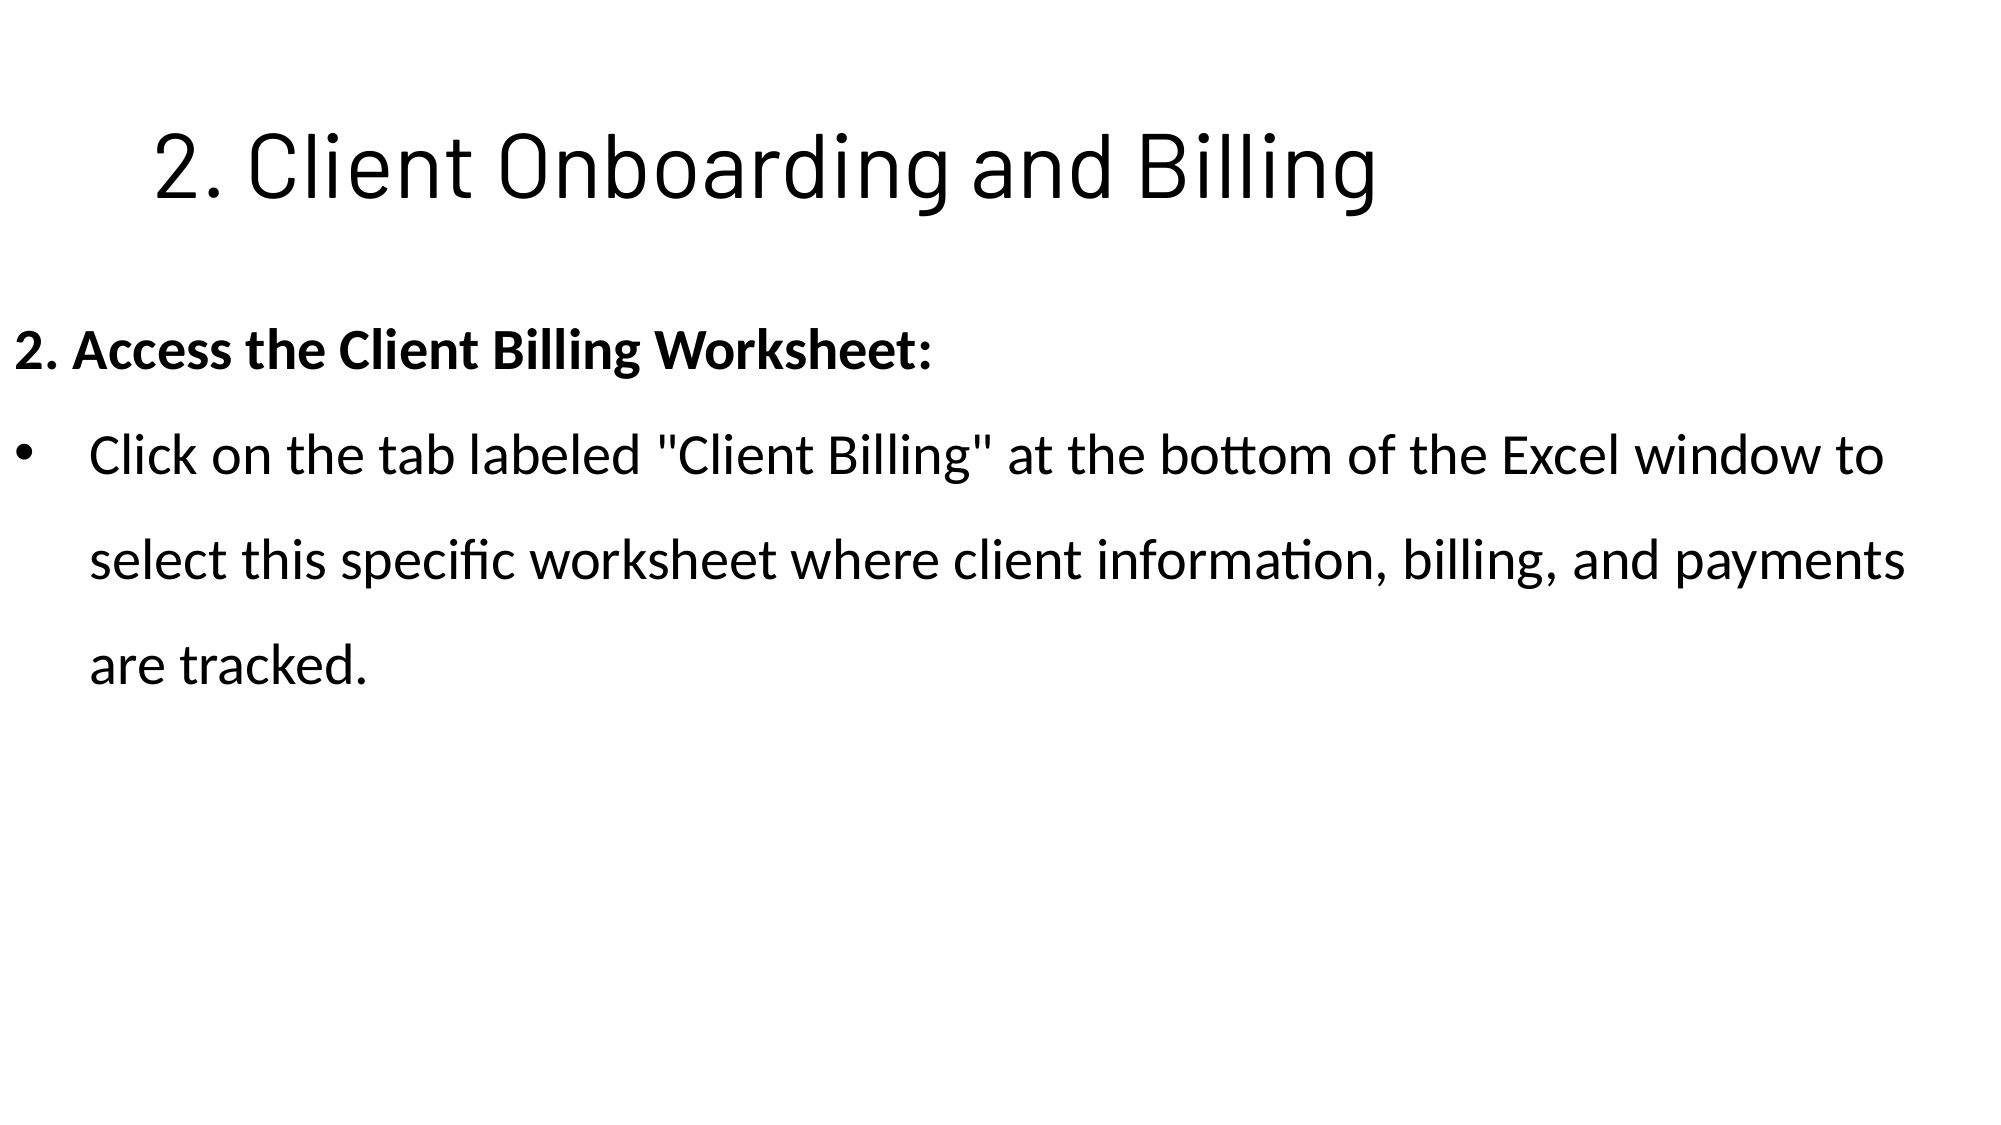

# 2. Client Onboarding and Billing
2. Access the Client Billing Worksheet:
Click on the tab labeled "Client Billing" at the bottom of the Excel window to select this specific worksheet where client information, billing, and payments are tracked.